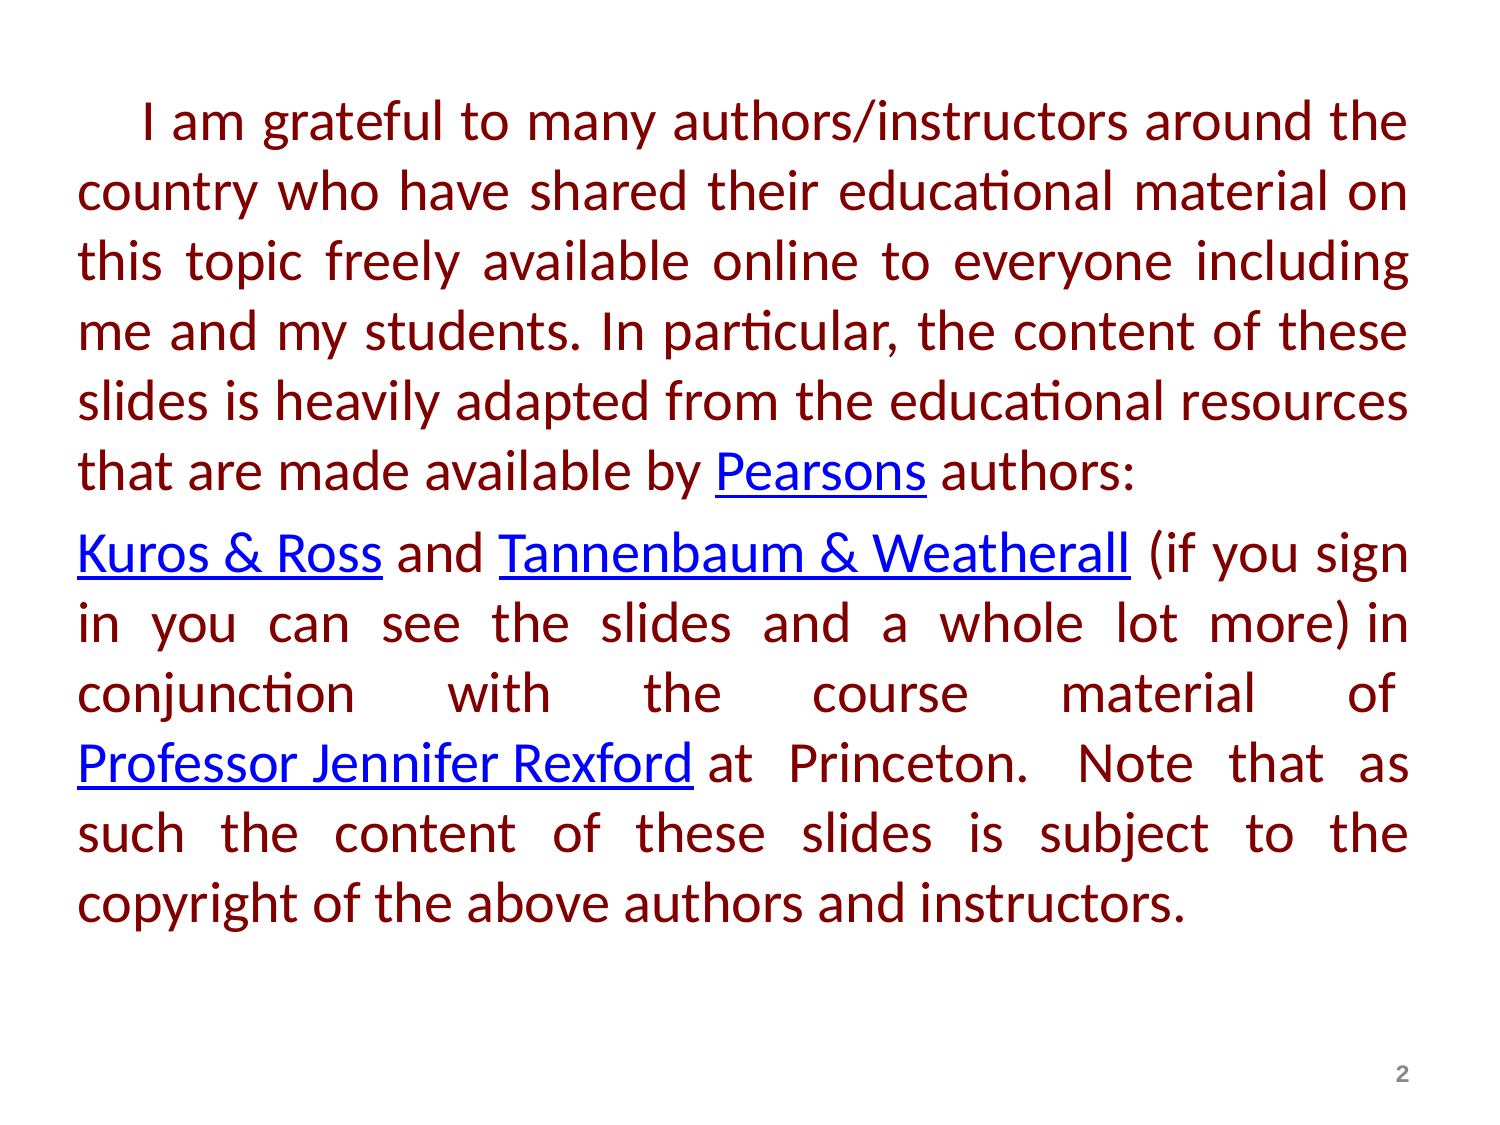

I am grateful to many authors/instructors around the country who have shared their educational material on this topic freely available online to everyone including me and my students. In particular, the content of these slides is heavily adapted from the educational resources that are made available by Pearsons authors:
Kuros & Ross and Tannenbaum & Weatherall (if you sign in you can see the slides and a whole lot more) in conjunction with the course material of Professor Jennifer Rexford at Princeton.  Note that as such the content of these slides is subject to the copyright of the above authors and instructors.
2